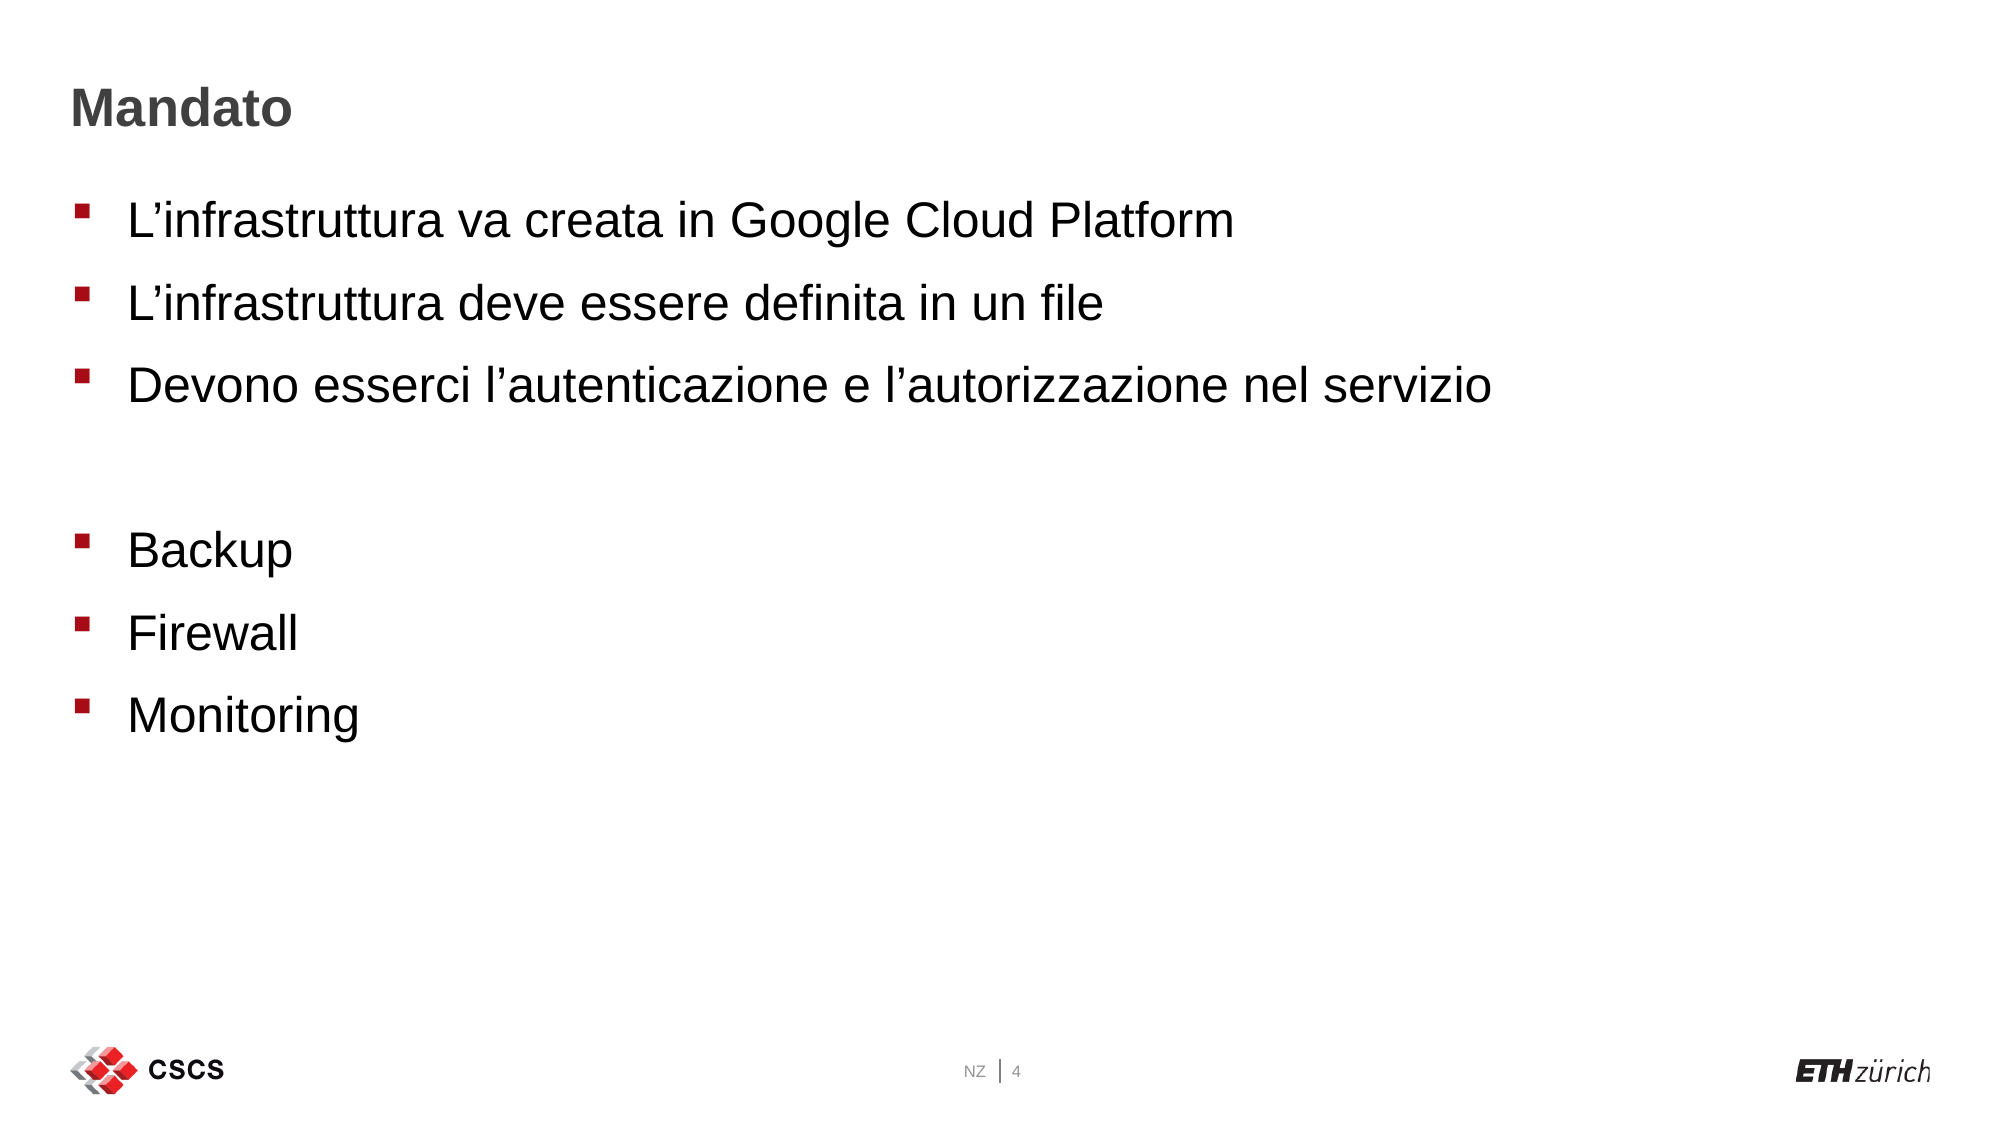

# Mandato
L’infrastruttura va creata in Google Cloud Platform
L’infrastruttura deve essere definita in un file
Devono esserci l’autenticazione e l’autorizzazione nel servizio

Backup
Firewall
Monitoring

NZ
4